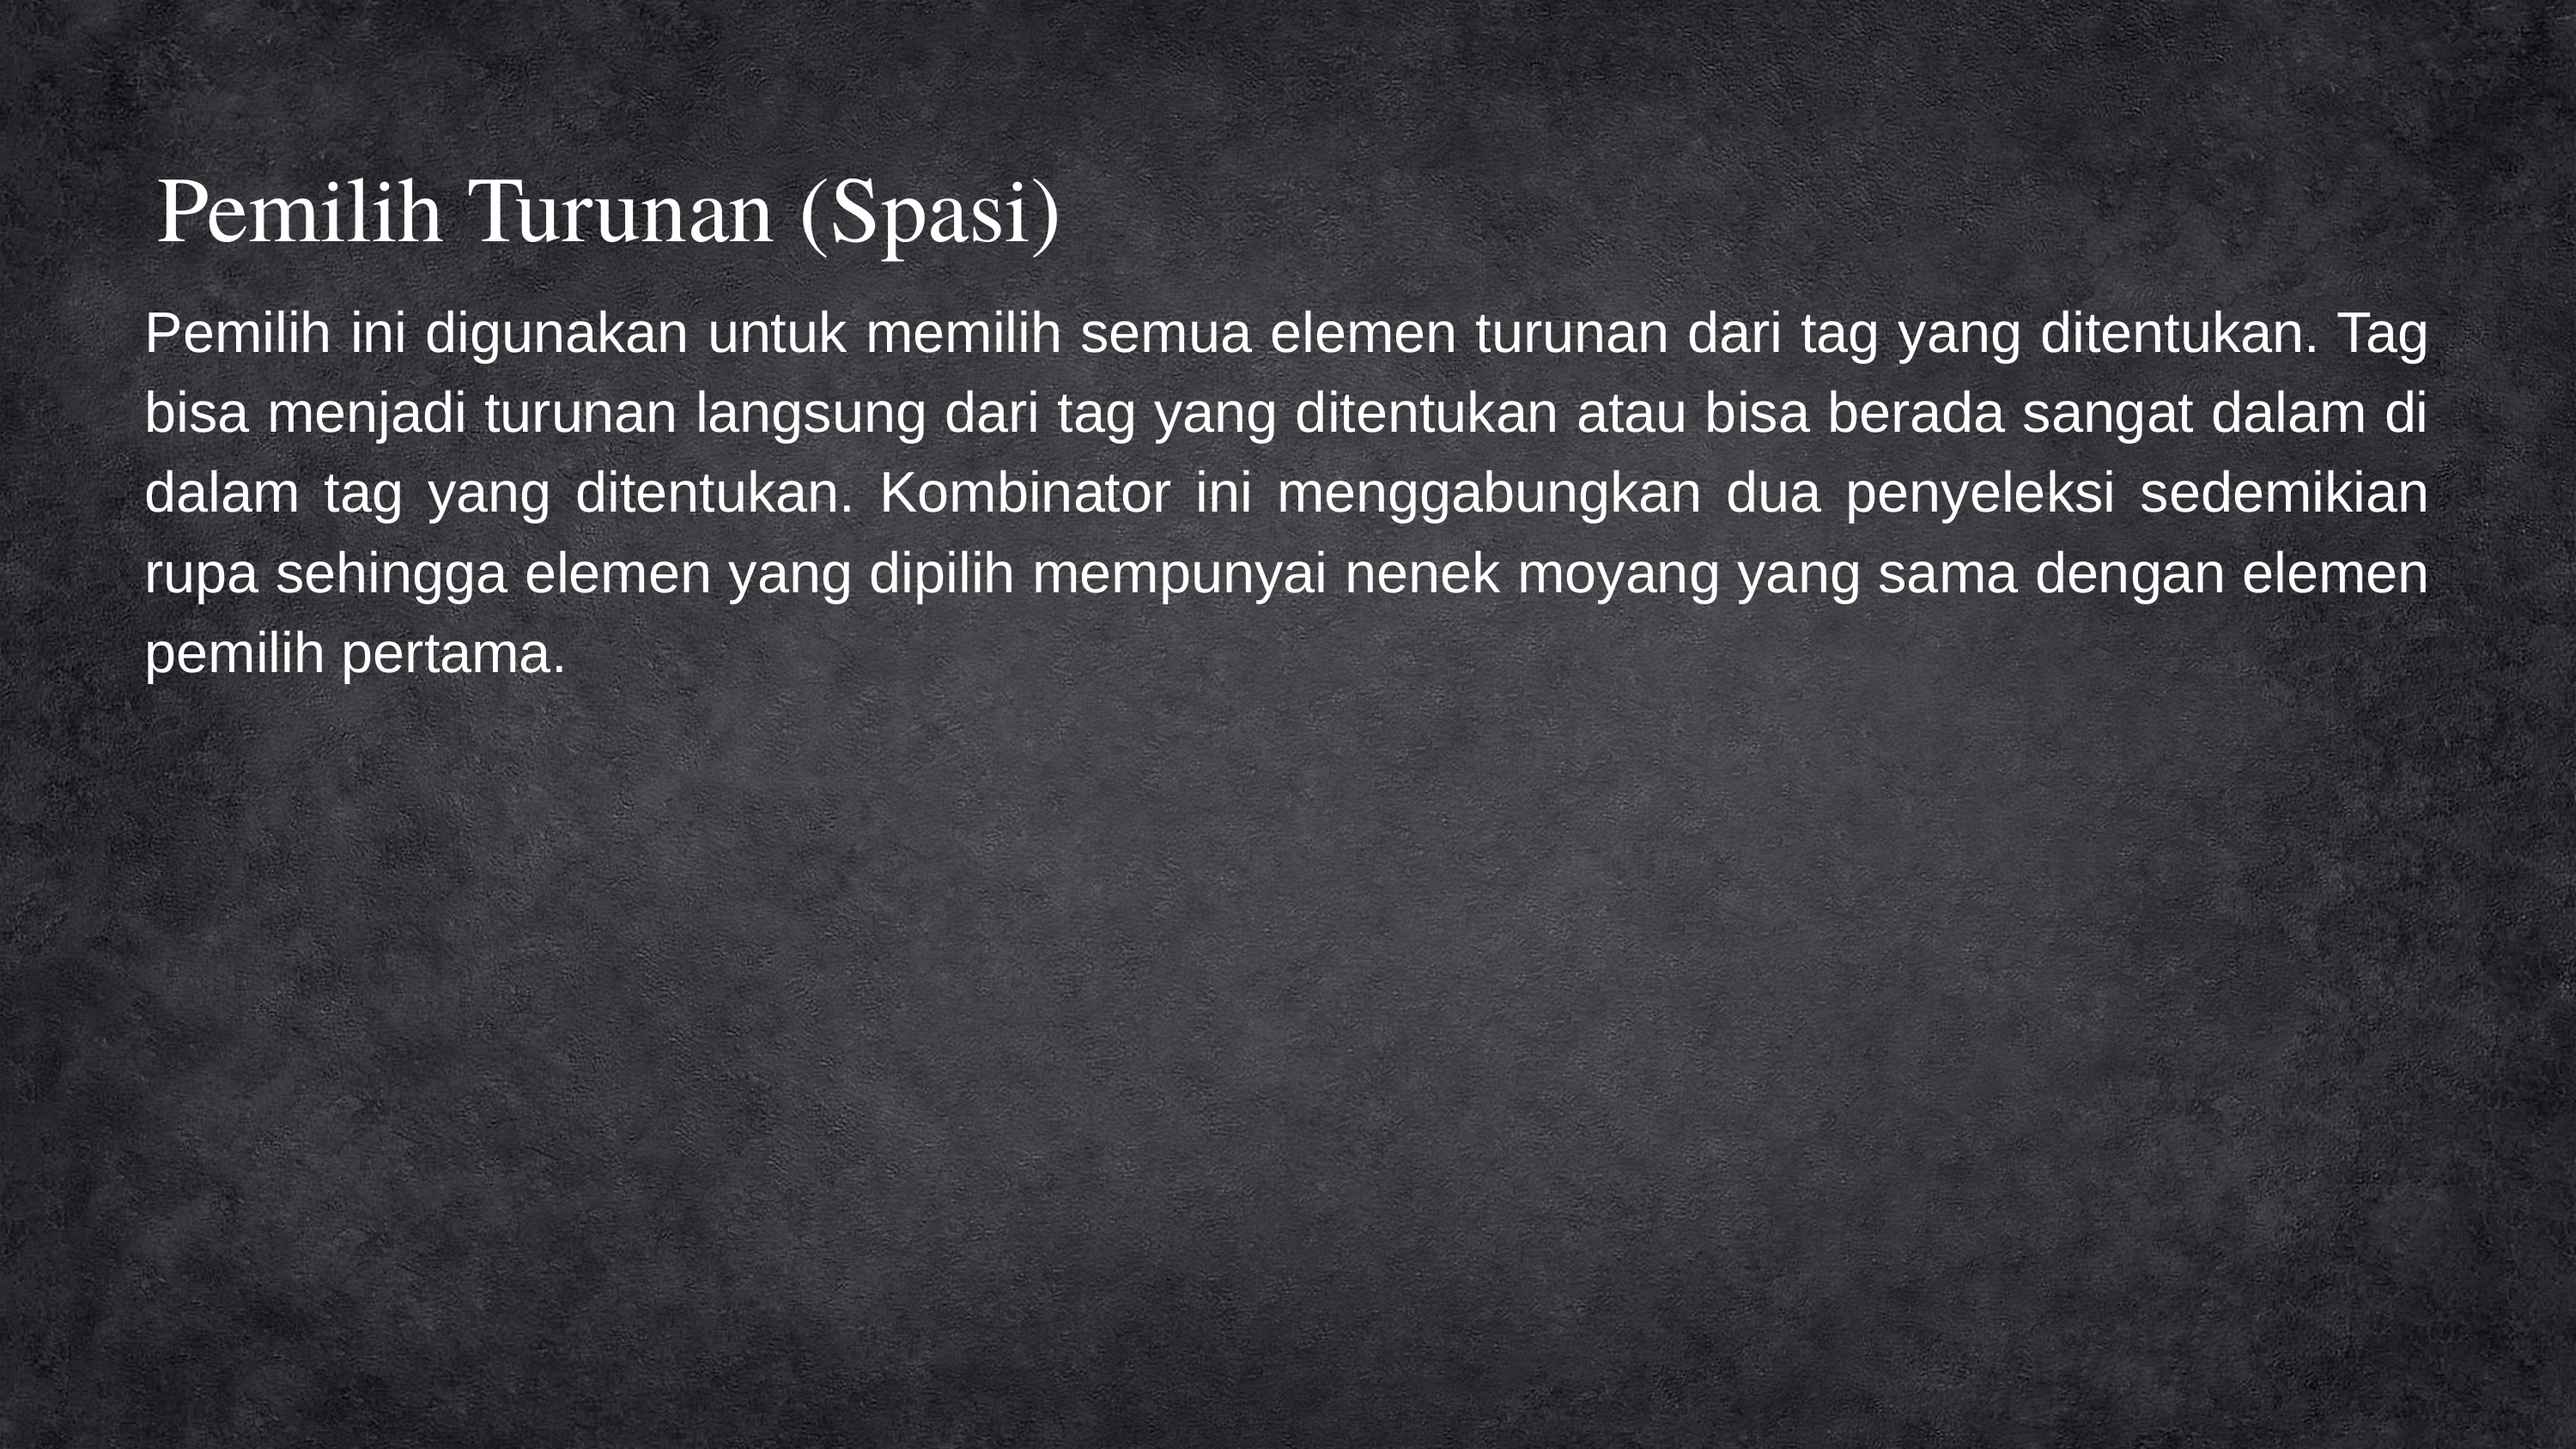

Pemilih Turunan (Spasi)
Pemilih ini digunakan untuk memilih semua elemen turunan dari tag yang ditentukan. Tag bisa menjadi turunan langsung dari tag yang ditentukan atau bisa berada sangat dalam di dalam tag yang ditentukan. Kombinator ini menggabungkan dua penyeleksi sedemikian rupa sehingga elemen yang dipilih mempunyai nenek moyang yang sama dengan elemen pemilih pertama.